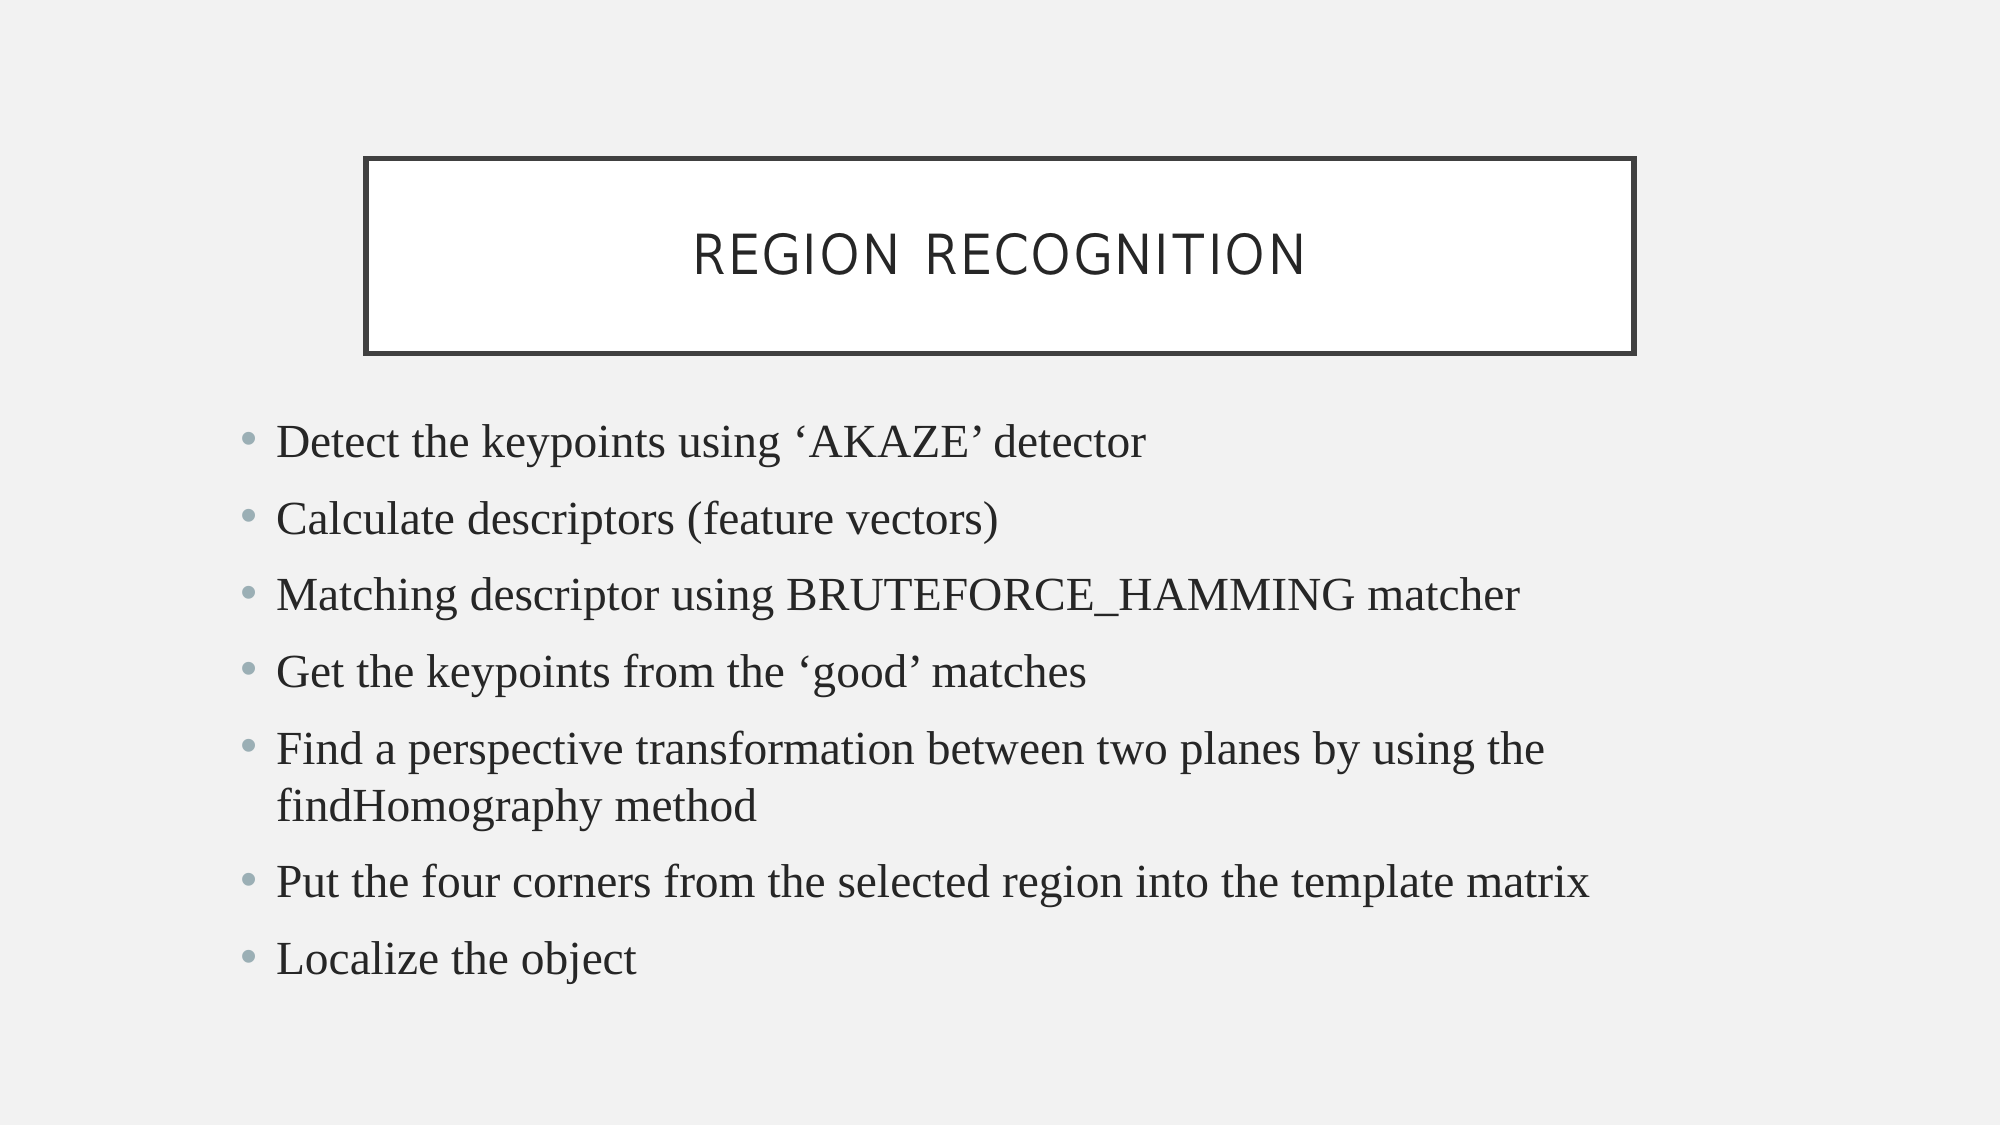

# Region Recognition
Detect the keypoints using ‘AKAZE’ detector
Calculate descriptors (feature vectors)
Matching descriptor using BRUTEFORCE_HAMMING matcher
Get the keypoints from the ‘good’ matches
Find a perspective transformation between two planes by using the findHomography method
Put the four corners from the selected region into the template matrix
Localize the object